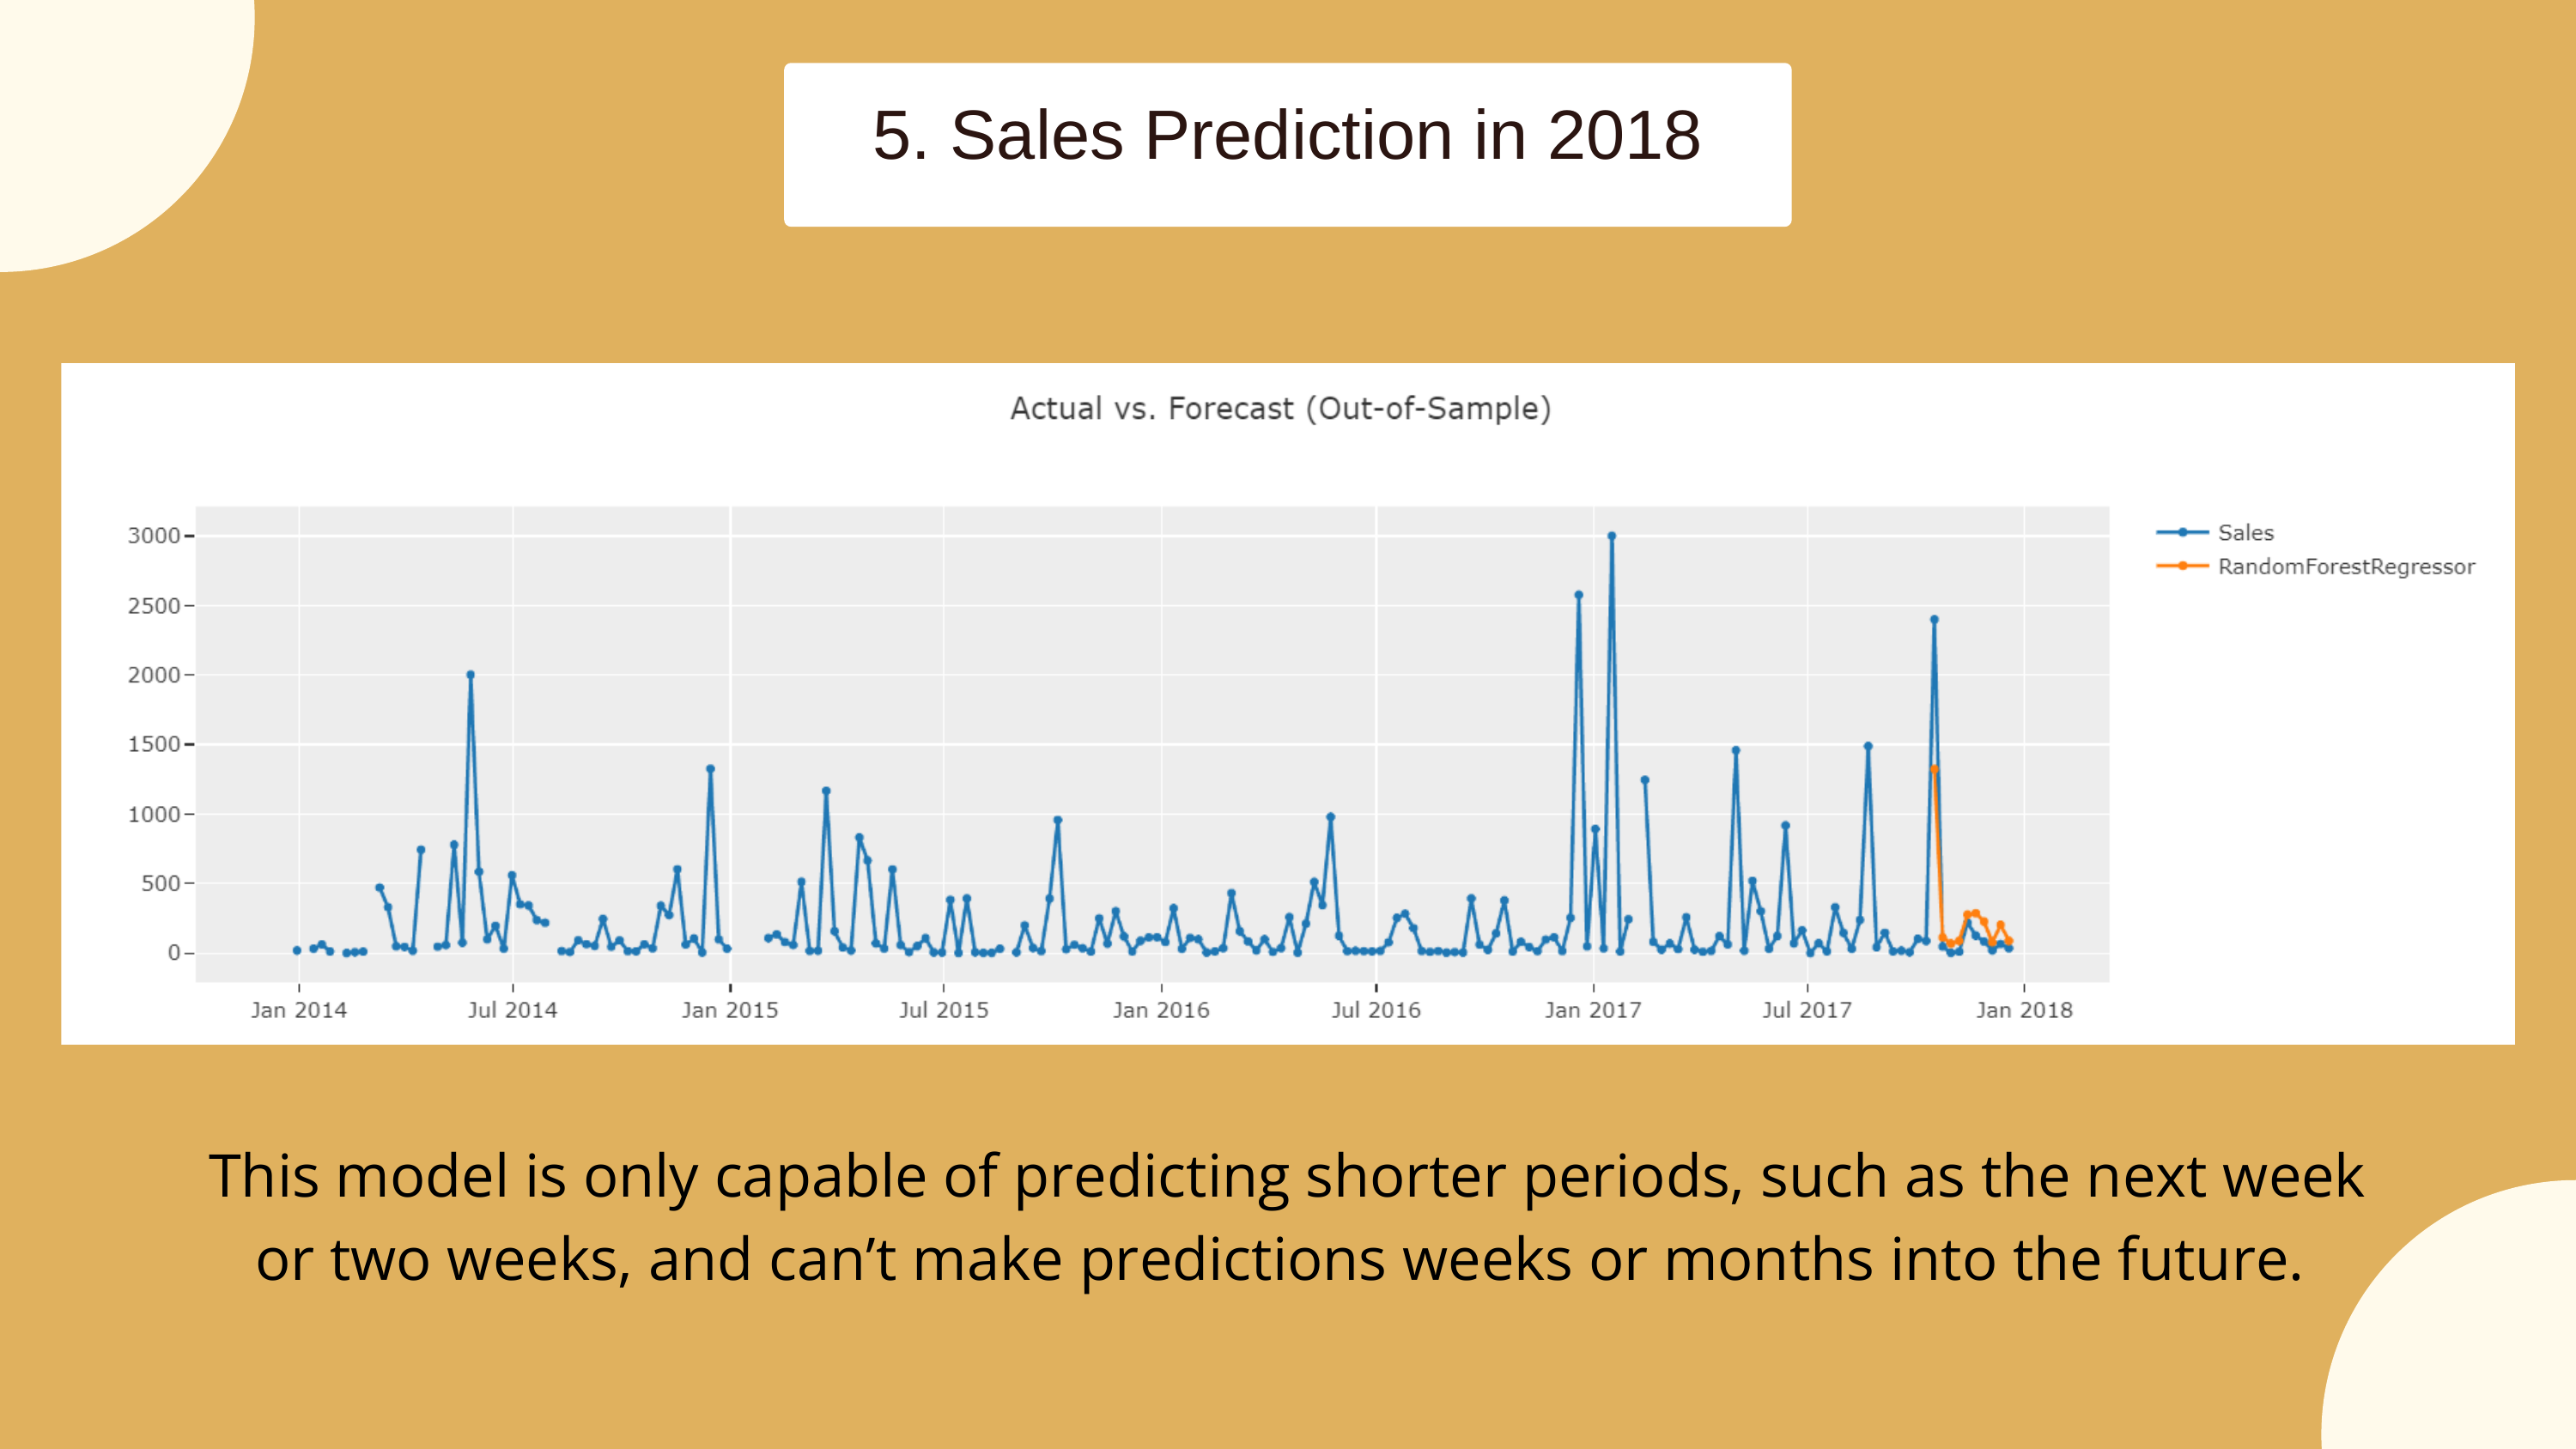

5. Sales Prediction in 2018

This model is only capable of predicting shorter periods, such as the next week or two weeks, and can’t make predictions weeks or months into the future.